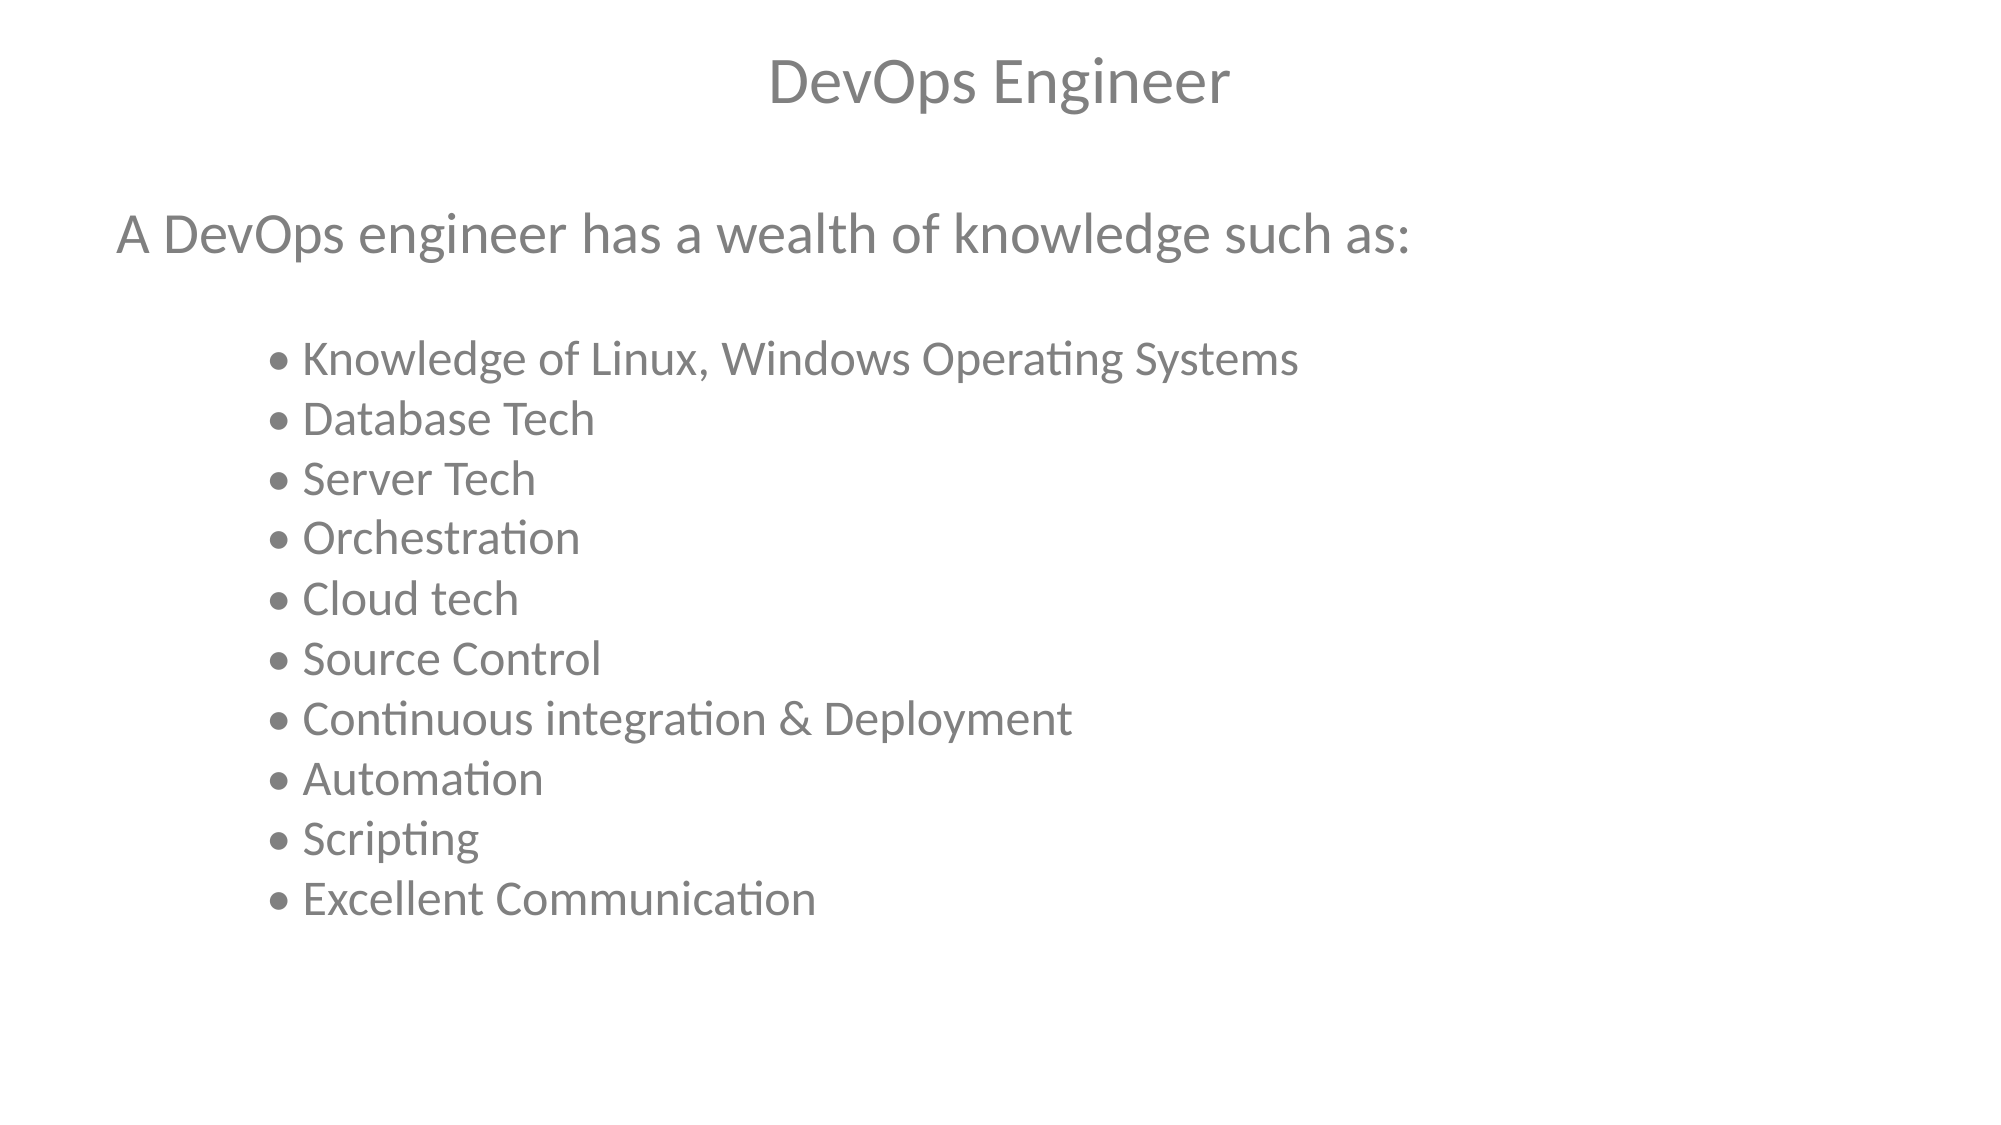

DevOps Engineer

A DevOps engineer has a wealth of knowledge such as:

	• Knowledge of Linux, Windows Operating Systems
	• Database Tech
	• Server Tech
	• Orchestration
	• Cloud tech
	• Source Control
	• Continuous integration & Deployment
	• Automation
	• Scripting
	• Excellent Communication